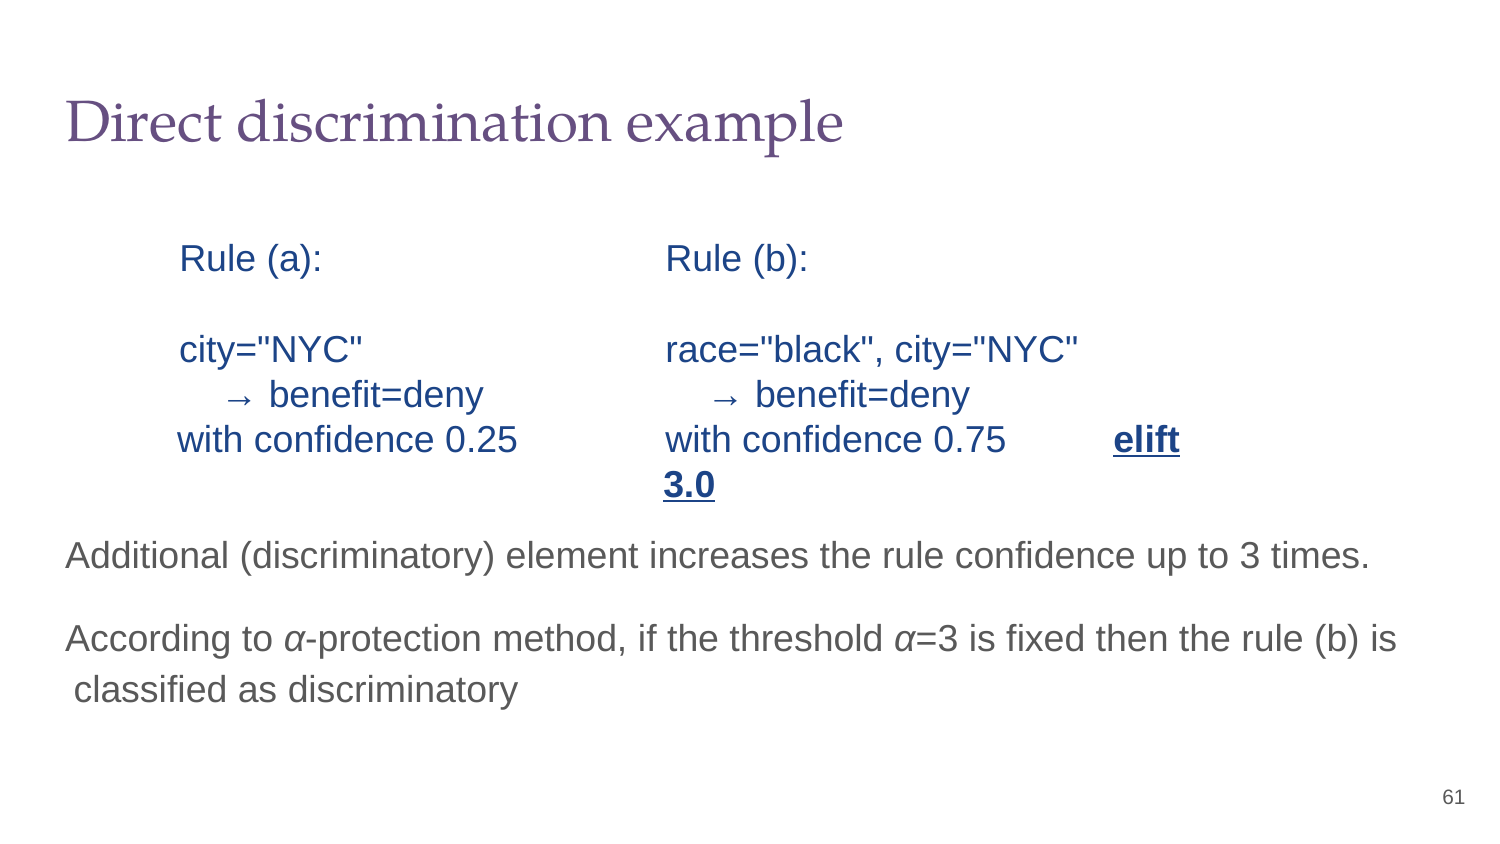

# Direct discrimination example
Rule (a):
Rule (b):
city="NYC"
→ benefit=deny  with confidence 0.25
race="black", city="NYC"
→ benefit=deny
with confidence 0.75	elift 3.0
Additional (discriminatory) element increases the rule confidence up to 3 times.
According to α-protection method, if the threshold α=3 is fixed then the rule (b) is  classified as discriminatory
61